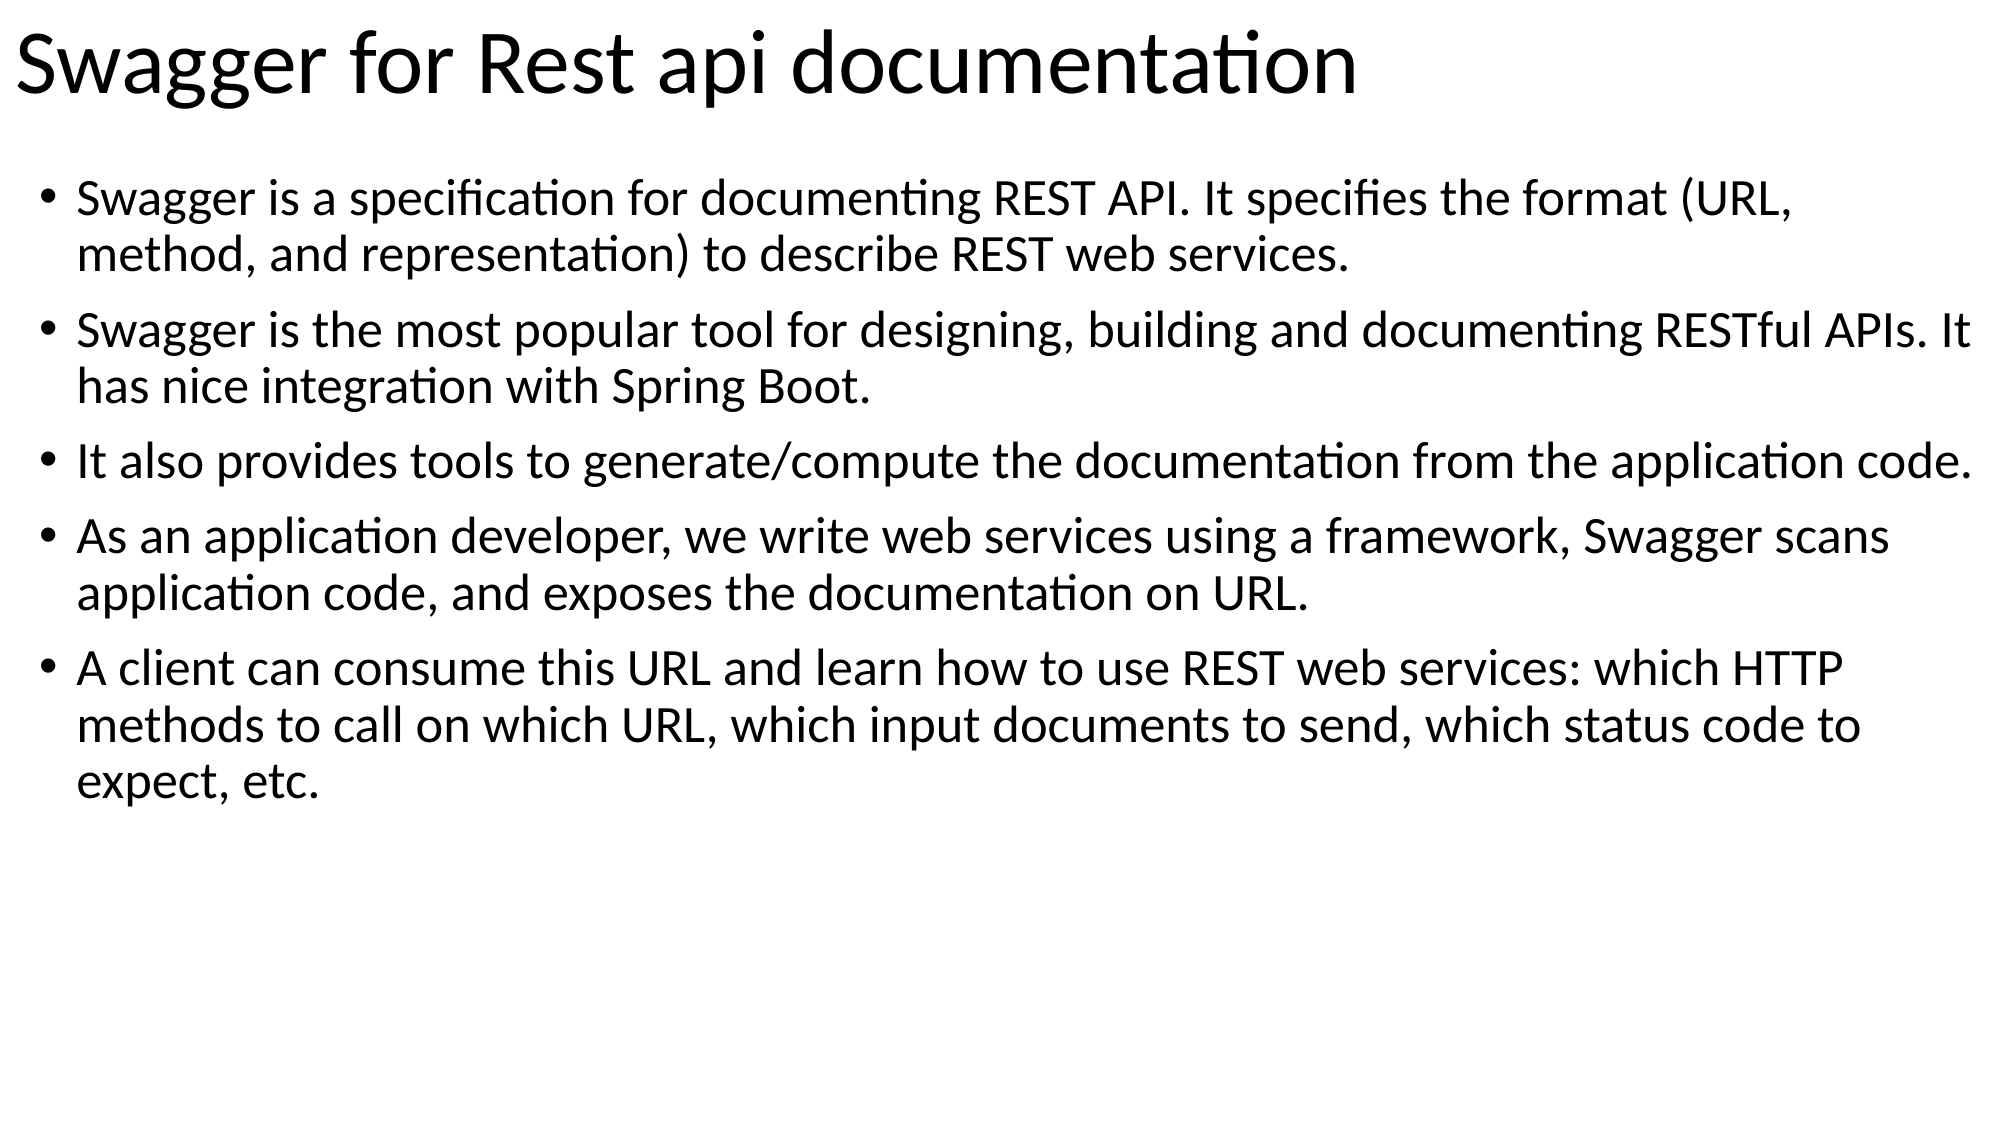

# Swagger for Rest api documentation
Swagger is a specification for documenting REST API. It specifies the format (URL, method, and representation) to describe REST web services.
Swagger is the most popular tool for designing, building and documenting RESTful APIs. It has nice integration with Spring Boot.
It also provides tools to generate/compute the documentation from the application code.
As an application developer, we write web services using a framework, Swagger scans application code, and exposes the documentation on URL.
A client can consume this URL and learn how to use REST web services: which HTTP methods to call on which URL, which input documents to send, which status code to expect, etc.